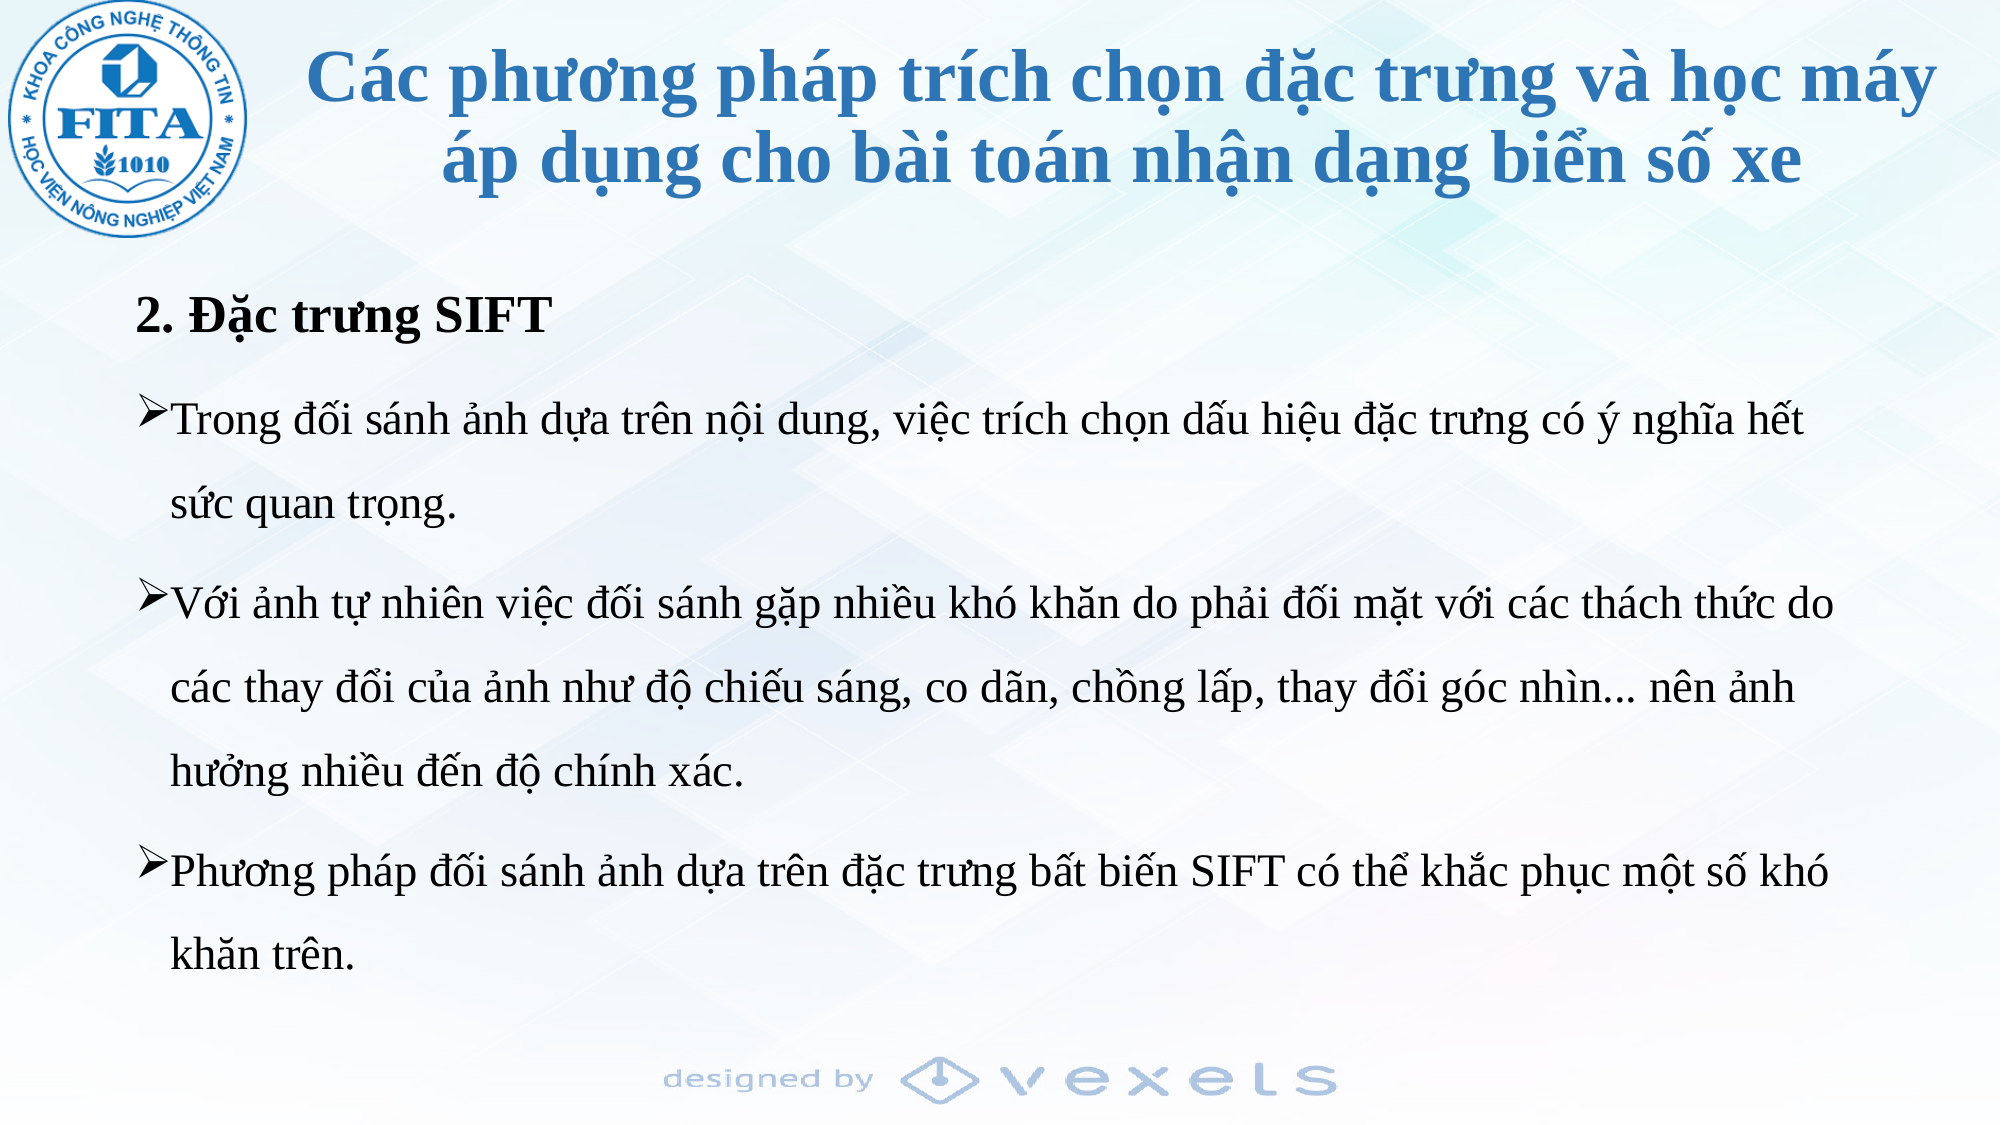

# Các phương pháp trích chọn đặc trưng và học máy áp dụng cho bài toán nhận dạng biển số xe
2. Đặc trưng SIFT
Trong đối sánh ảnh dựa trên nội dung, việc trích chọn dấu hiệu đặc trưng có ý nghĩa hết sức quan trọng.
Với ảnh tự nhiên việc đối sánh gặp nhiều khó khăn do phải đối mặt với các thách thức do các thay đổi của ảnh như độ chiếu sáng, co dãn, chồng lấp, thay đổi góc nhìn... nên ảnh hưởng nhiều đến độ chính xác.
Phương pháp đối sánh ảnh dựa trên đặc trưng bất biến SIFT có thể khắc phục một số khó khăn trên.